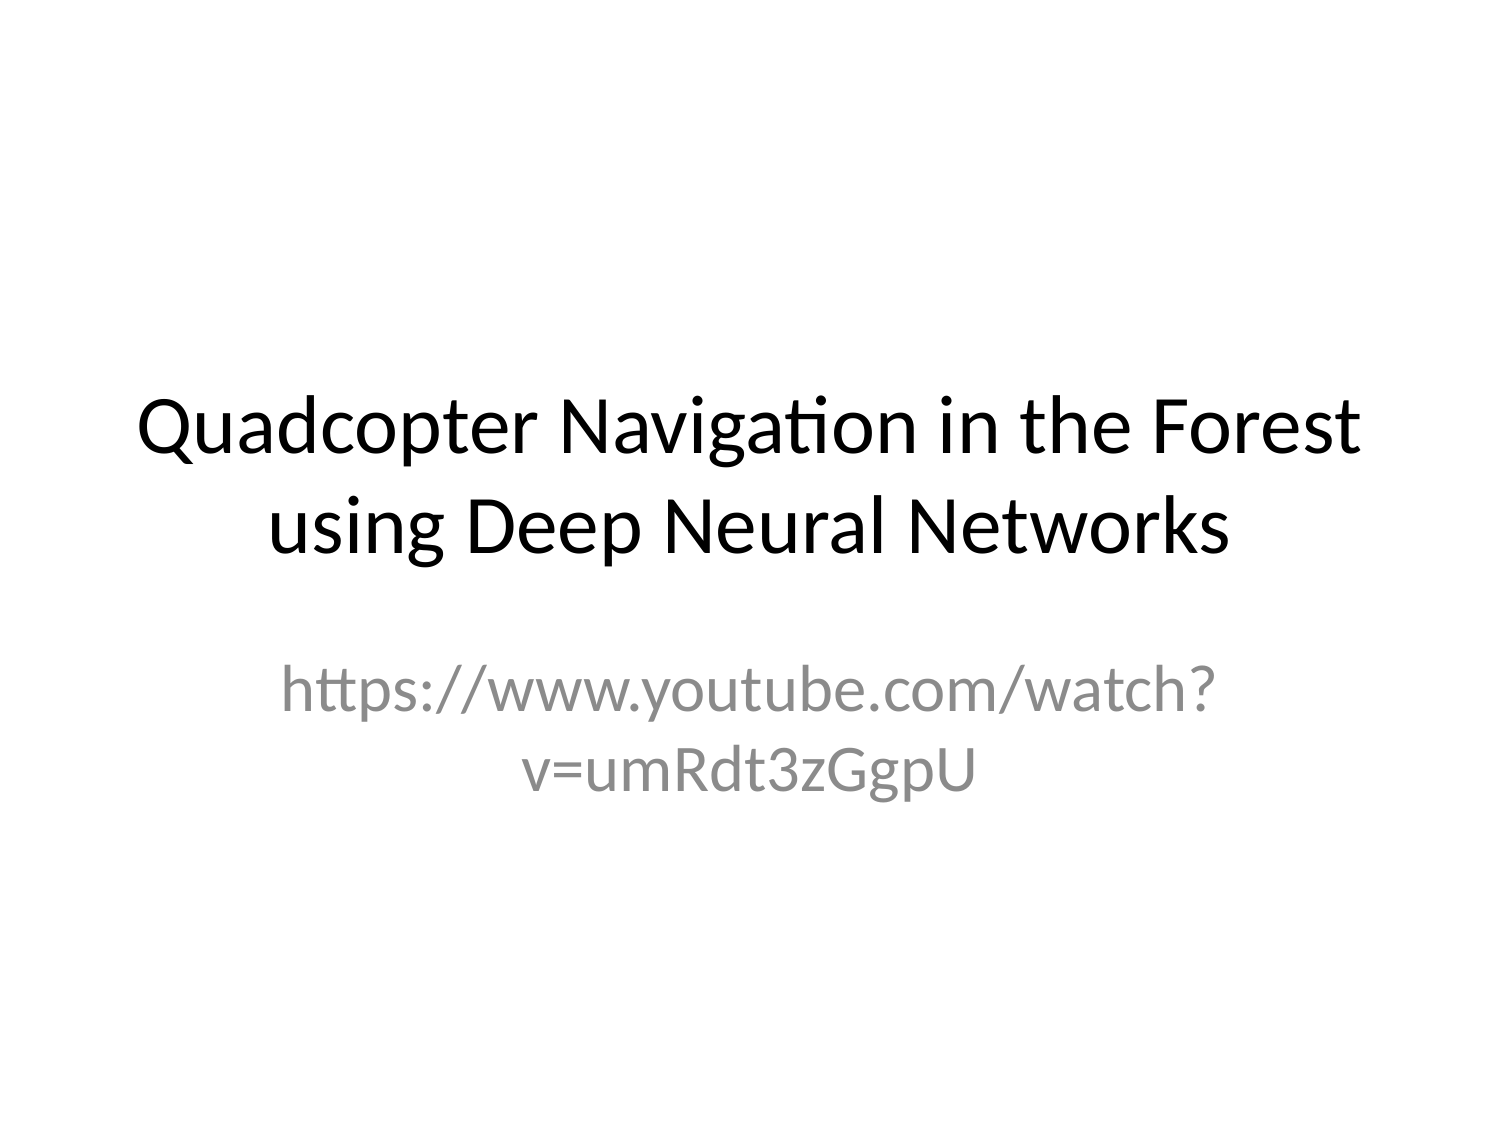

# Quadcopter Navigation in the Forest using Deep Neural Networks
https://www.youtube.com/watch?v=umRdt3zGgpU